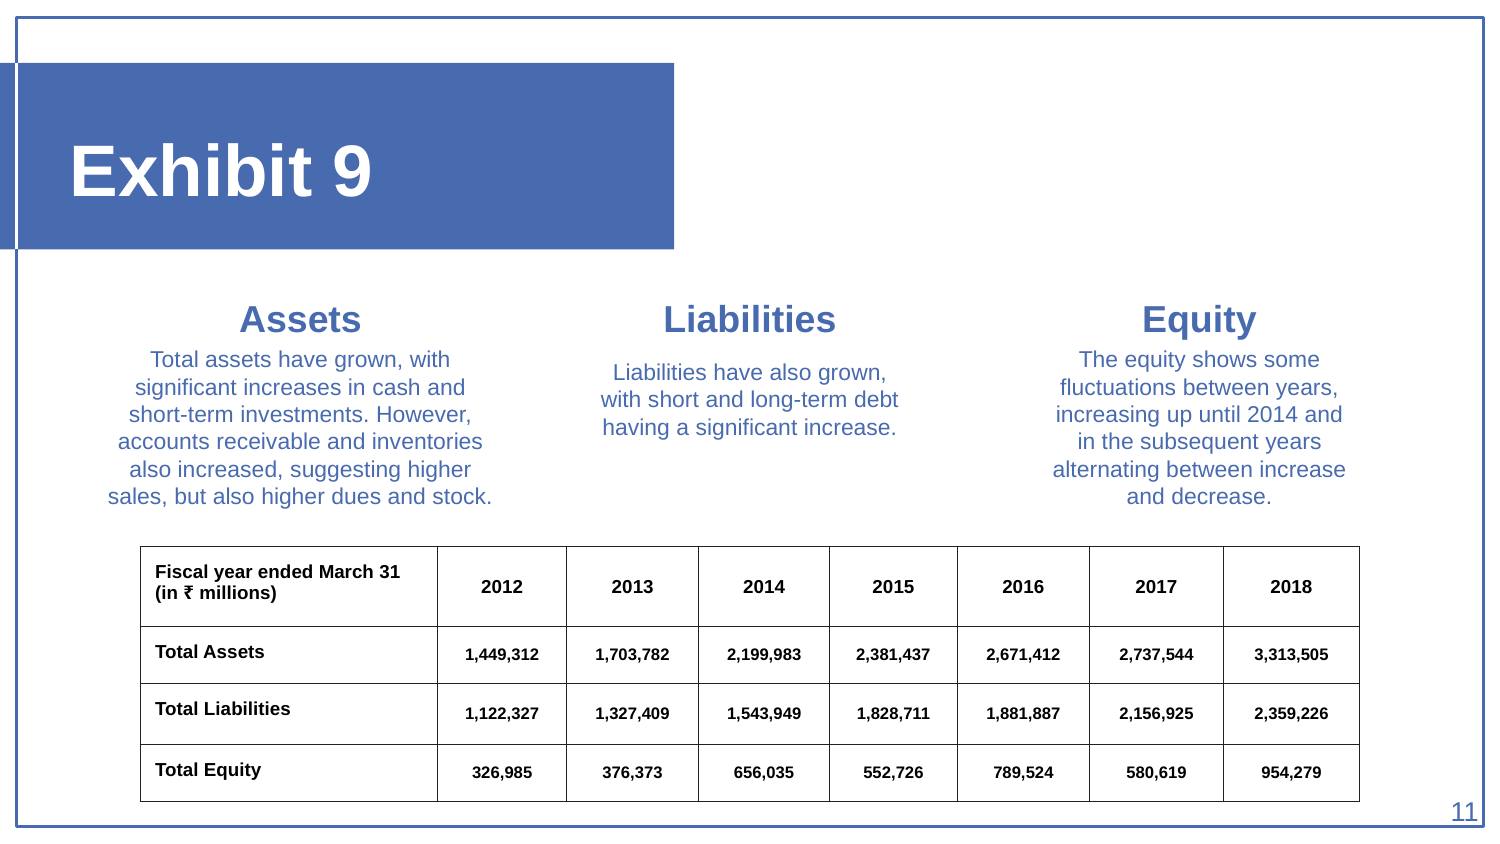

# Exhibit 9
Assets
Liabilities
Equity
Total assets have grown, with significant increases in cash and short-term investments. However, accounts receivable and inventories also increased, suggesting higher sales, but also higher dues and stock.
The equity shows some fluctuations between years, increasing up until 2014 and in the subsequent years alternating between increase and decrease.

Liabilities have also grown, with short and long-term debt having a significant increase.
| Fiscal year ended March 31 (in ₹ millions) | 2012 | 2013 | 2014 | 2015 | 2016 | 2017 | 2018 |
| --- | --- | --- | --- | --- | --- | --- | --- |
| Total Assets | 1,449,312 | 1,703,782 | 2,199,983 | 2,381,437 | 2,671,412 | 2,737,544 | 3,313,505 |
| Total Liabilities | 1,122,327 | 1,327,409 | 1,543,949 | 1,828,711 | 1,881,887 | 2,156,925 | 2,359,226 |
| Total Equity | 326,985 | 376,373 | 656,035 | 552,726 | 789,524 | 580,619 | 954,279 |
11